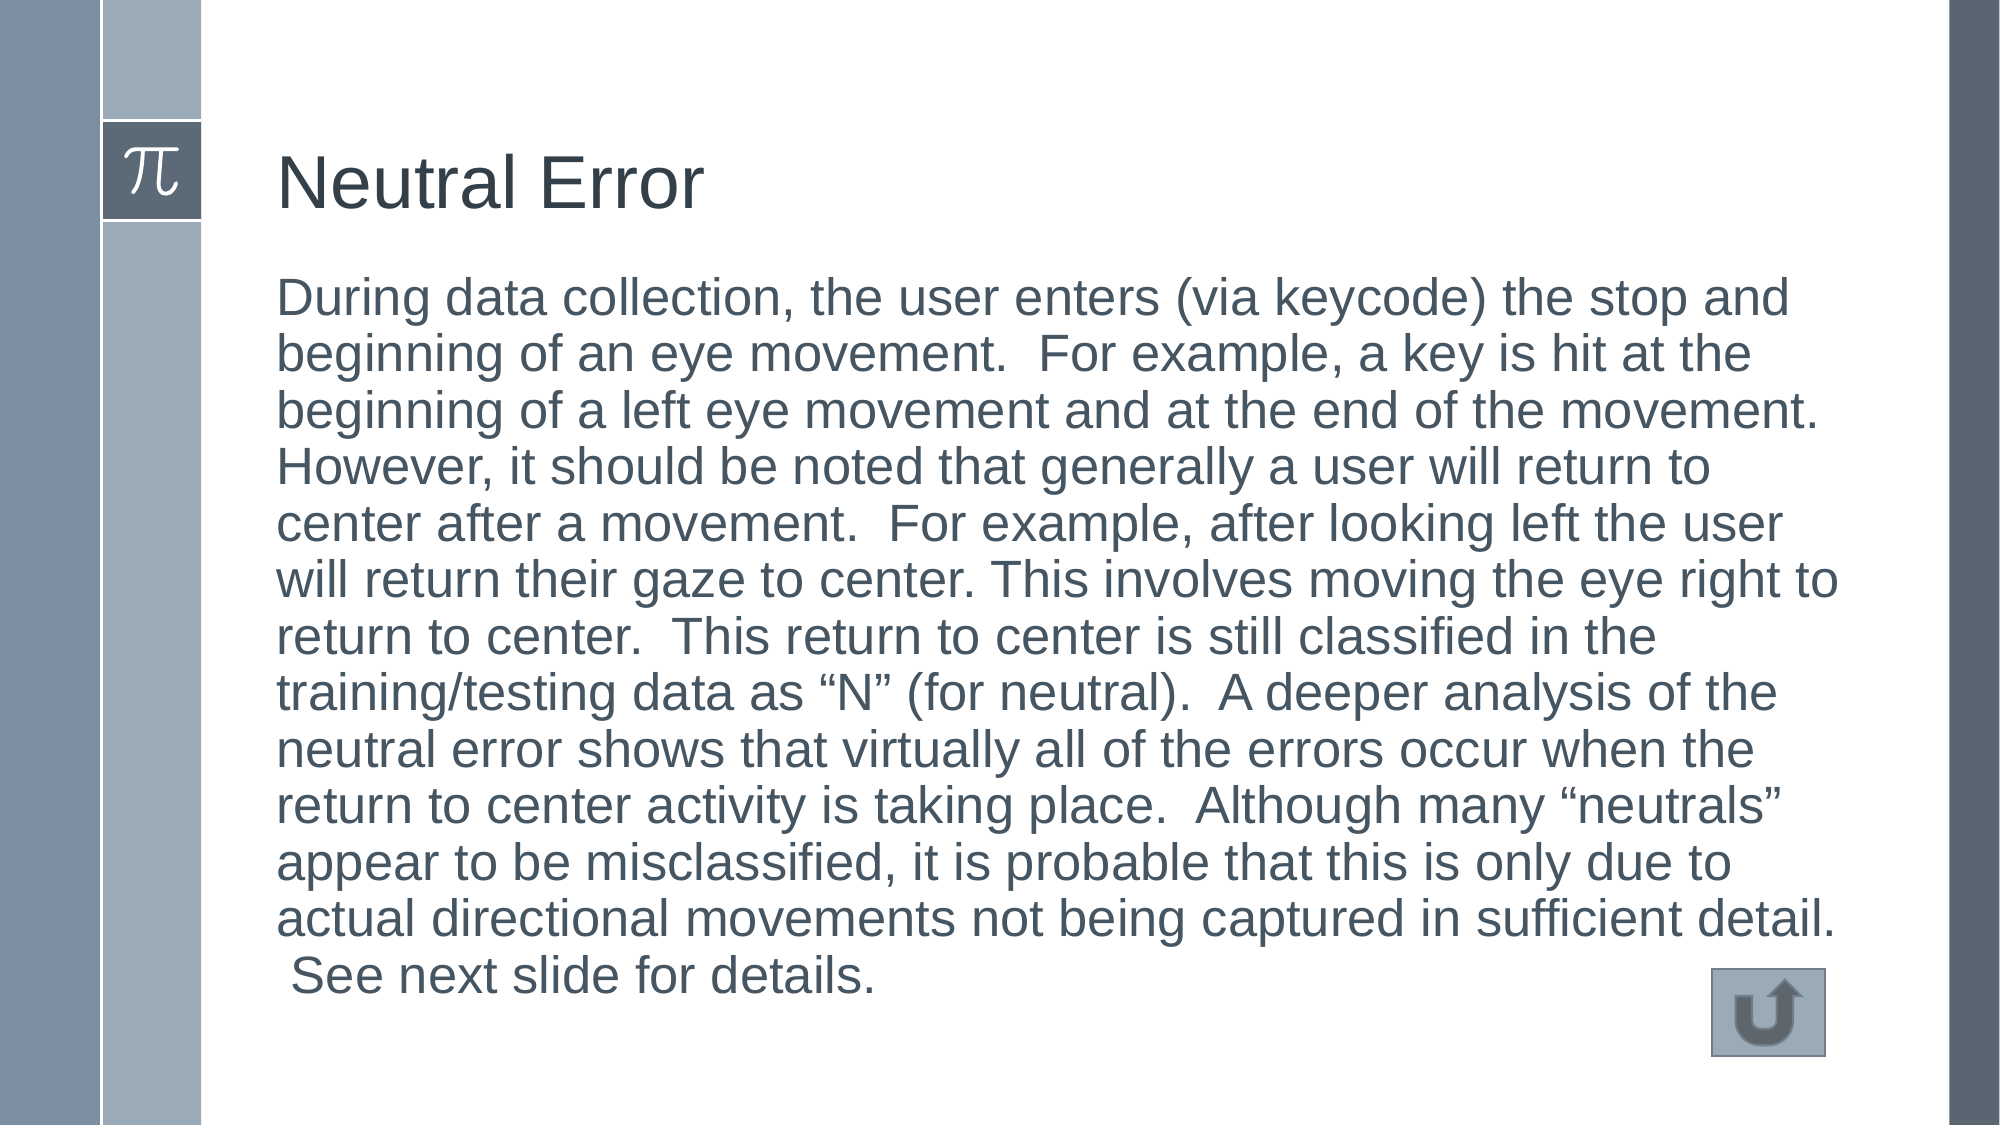

# Neutral Error
During data collection, the user enters (via keycode) the stop and beginning of an eye movement.  For example, a key is hit at the beginning of a left eye movement and at the end of the movement.  However, it should be noted that generally a user will return to center after a movement.  For example, after looking left the user will return their gaze to center. This involves moving the eye right to return to center.  This return to center is still classified in the training/testing data as “N” (for neutral).  A deeper analysis of the neutral error shows that virtually all of the errors occur when the return to center activity is taking place.  Although many “neutrals” appear to be misclassified, it is probable that this is only due to actual directional movements not being captured in sufficient detail.  See next slide for details.